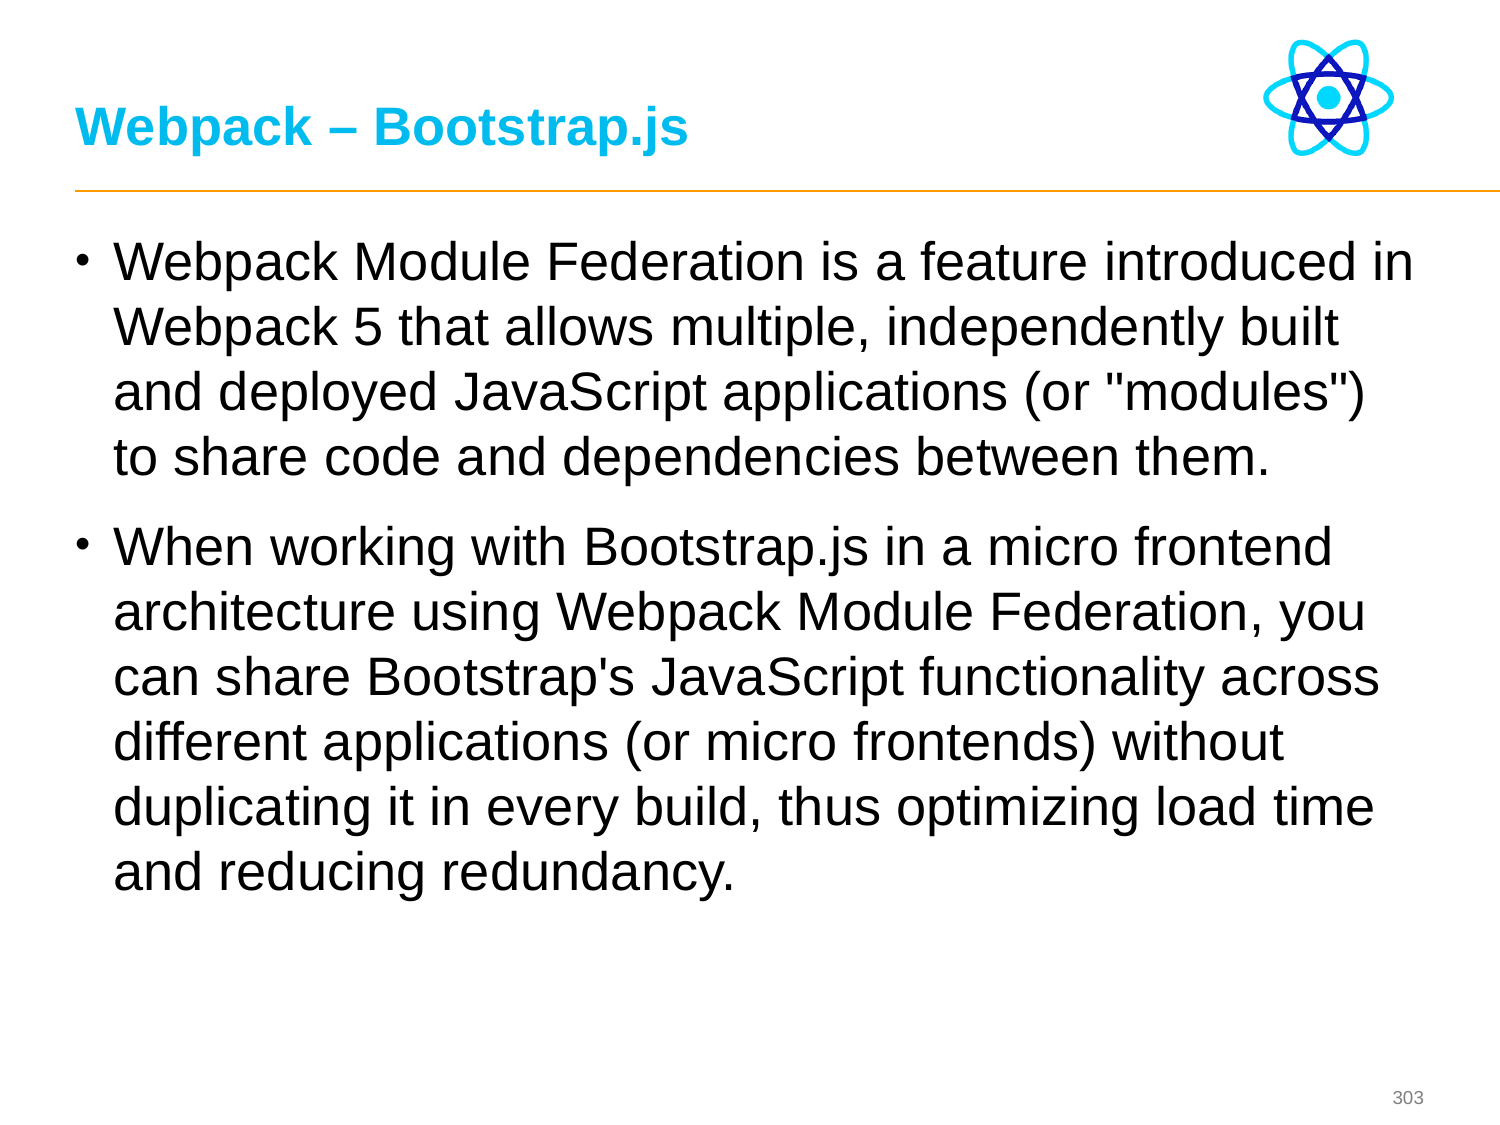

# Webpack – Bootstrap.js
Webpack Module Federation is a feature introduced in Webpack 5 that allows multiple, independently built and deployed JavaScript applications (or "modules") to share code and dependencies between them.
When working with Bootstrap.js in a micro frontend architecture using Webpack Module Federation, you can share Bootstrap's JavaScript functionality across different applications (or micro frontends) without duplicating it in every build, thus optimizing load time and reducing redundancy.